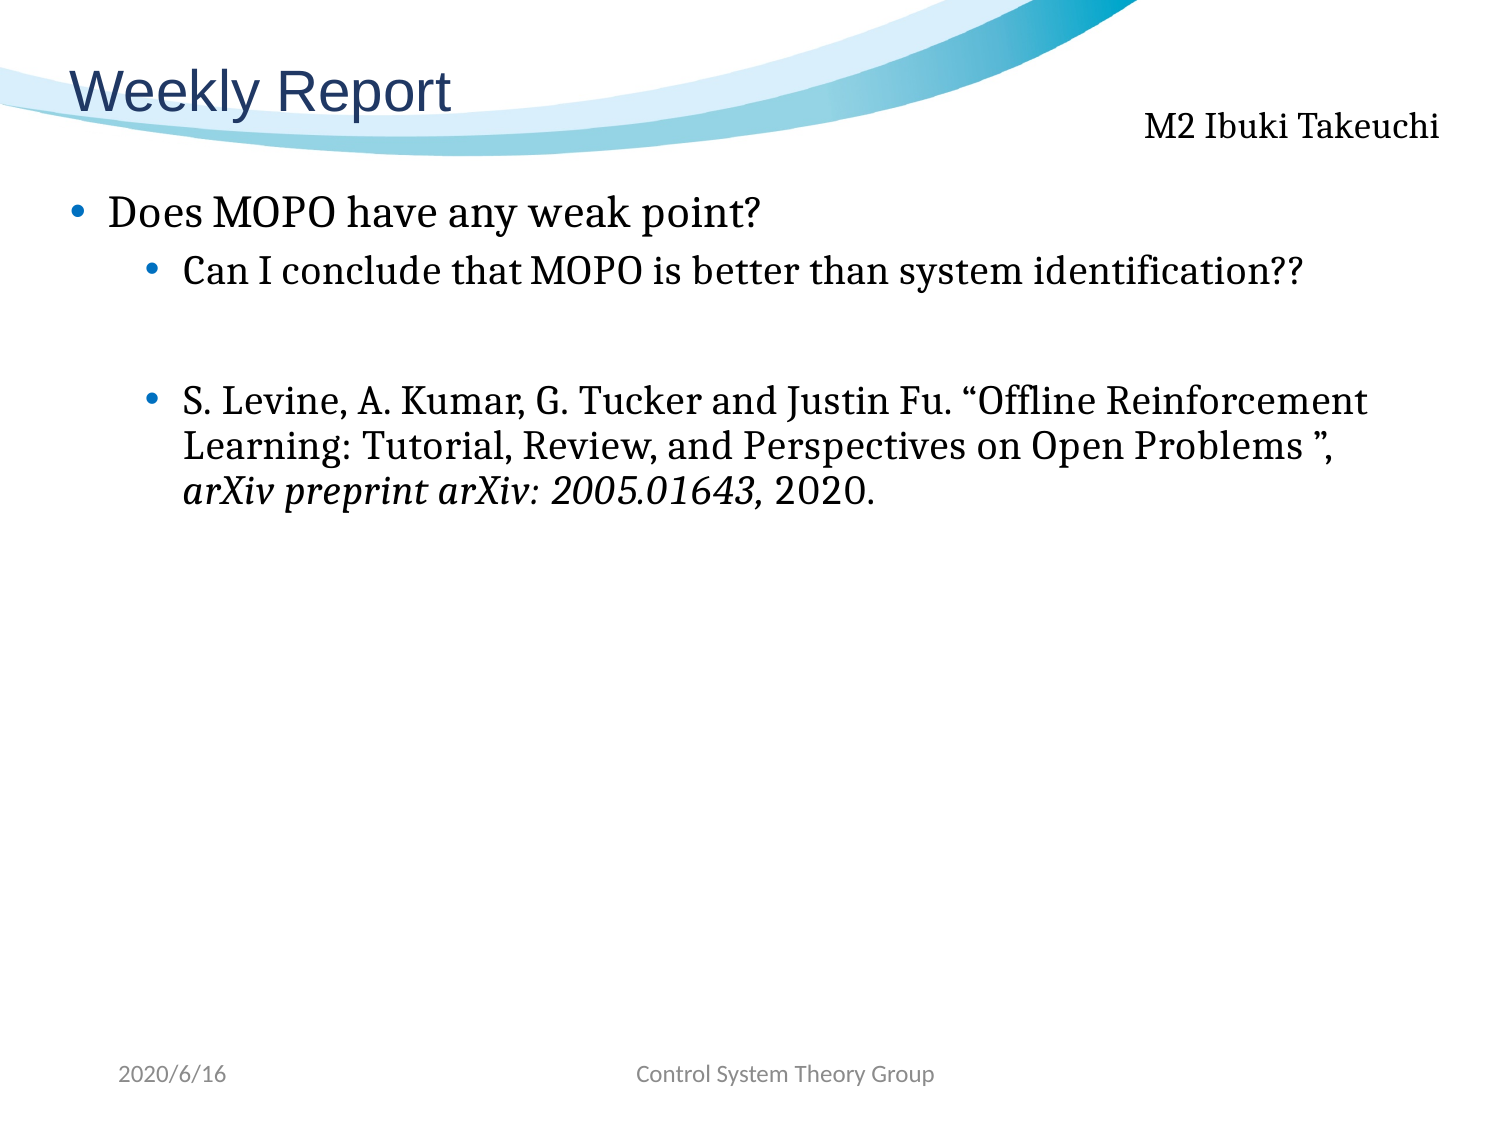

# Weekly Report
Does MOPO have any weak point?
Can I conclude that MOPO is better than system identification??

S. Levine, A. Kumar, G. Tucker and Justin Fu. “Offline Reinforcement Learning: Tutorial, Review, and Perspectives on Open Problems ”, arXiv preprint arXiv: 2005.01643, 2020.
2020/6/16
Control System Theory Group